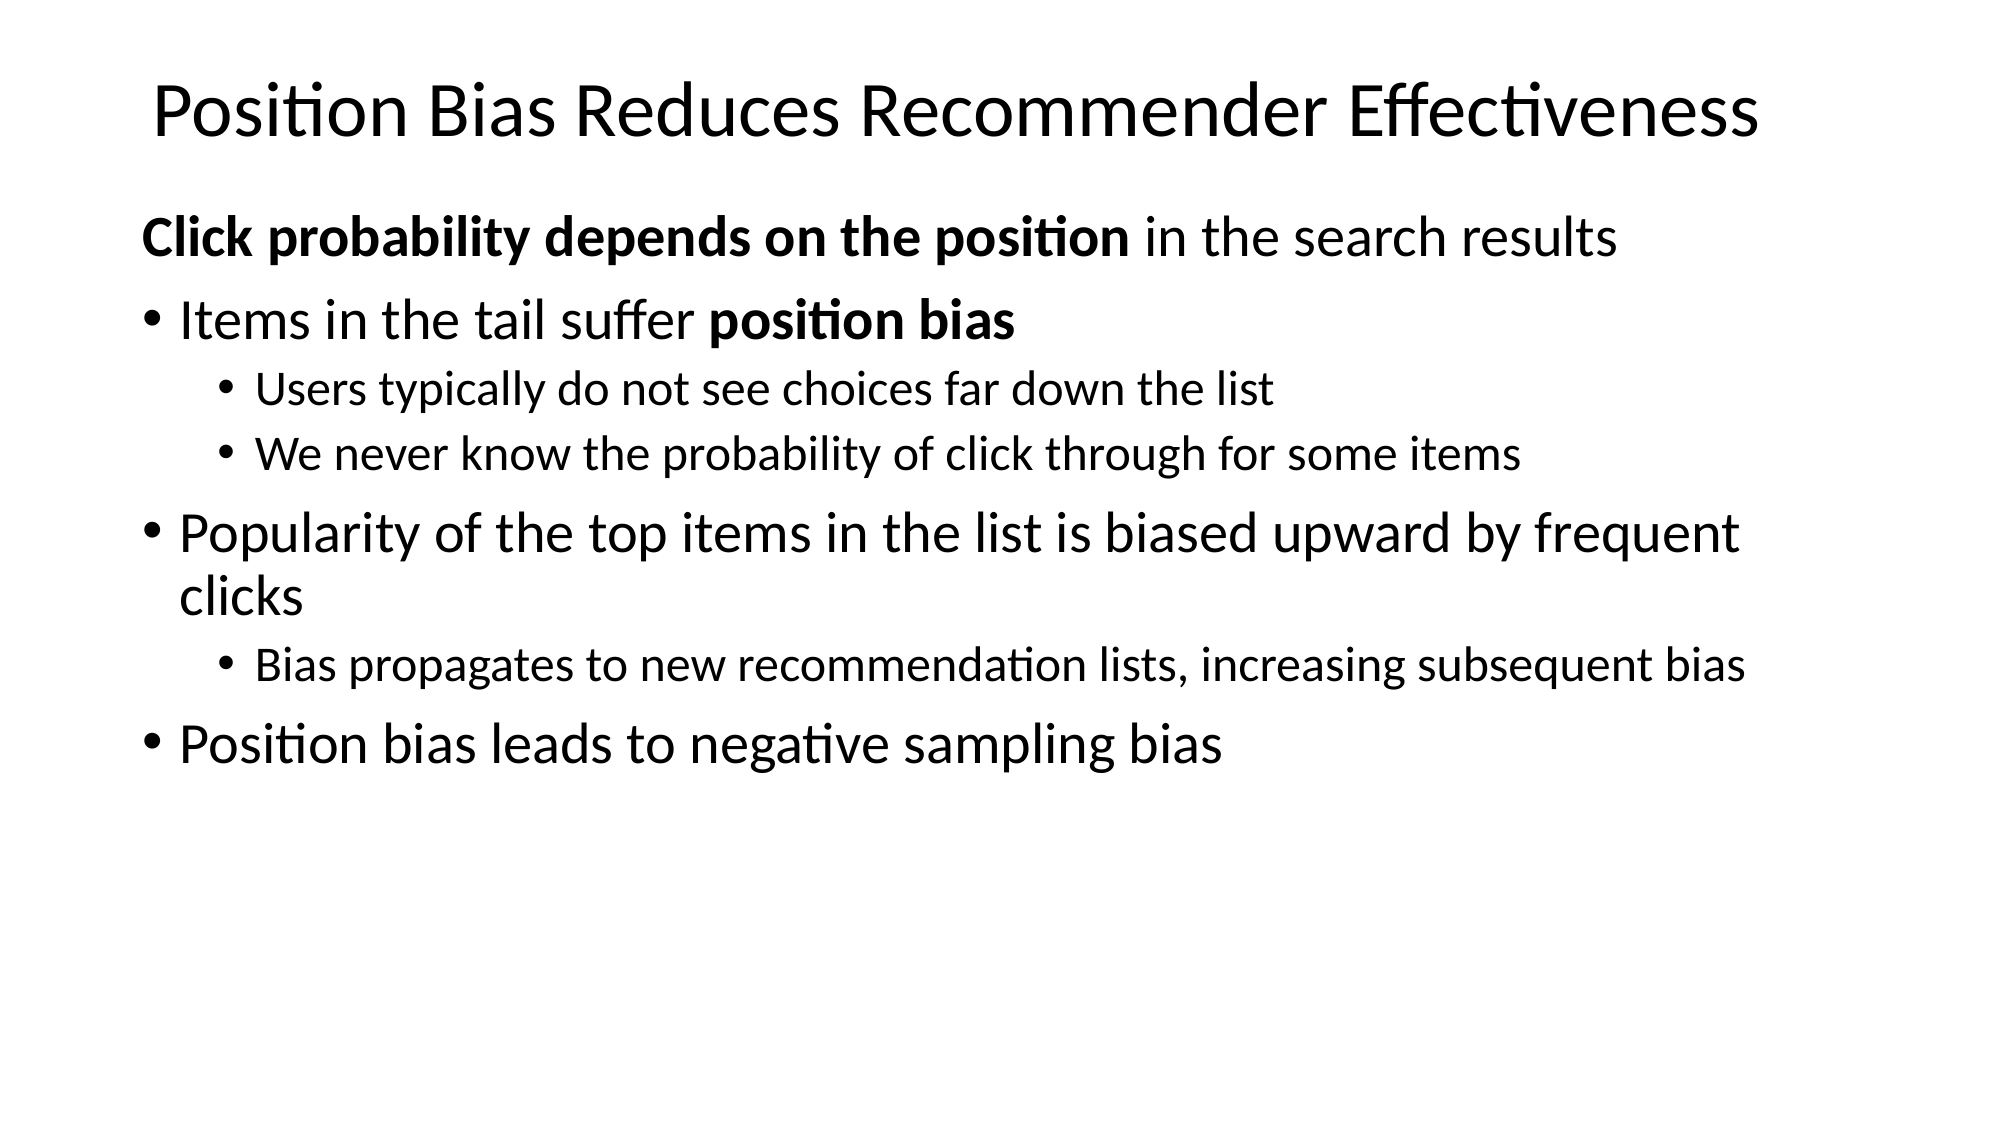

# Position Bias Reduces Recommender Effectiveness
Click probability depends on the position in the search results
Items in the tail suffer position bias
Users typically do not see choices far down the list
We never know the probability of click through for some items
Popularity of the top items in the list is biased upward by frequent clicks
Bias propagates to new recommendation lists, increasing subsequent bias
Position bias leads to negative sampling bias